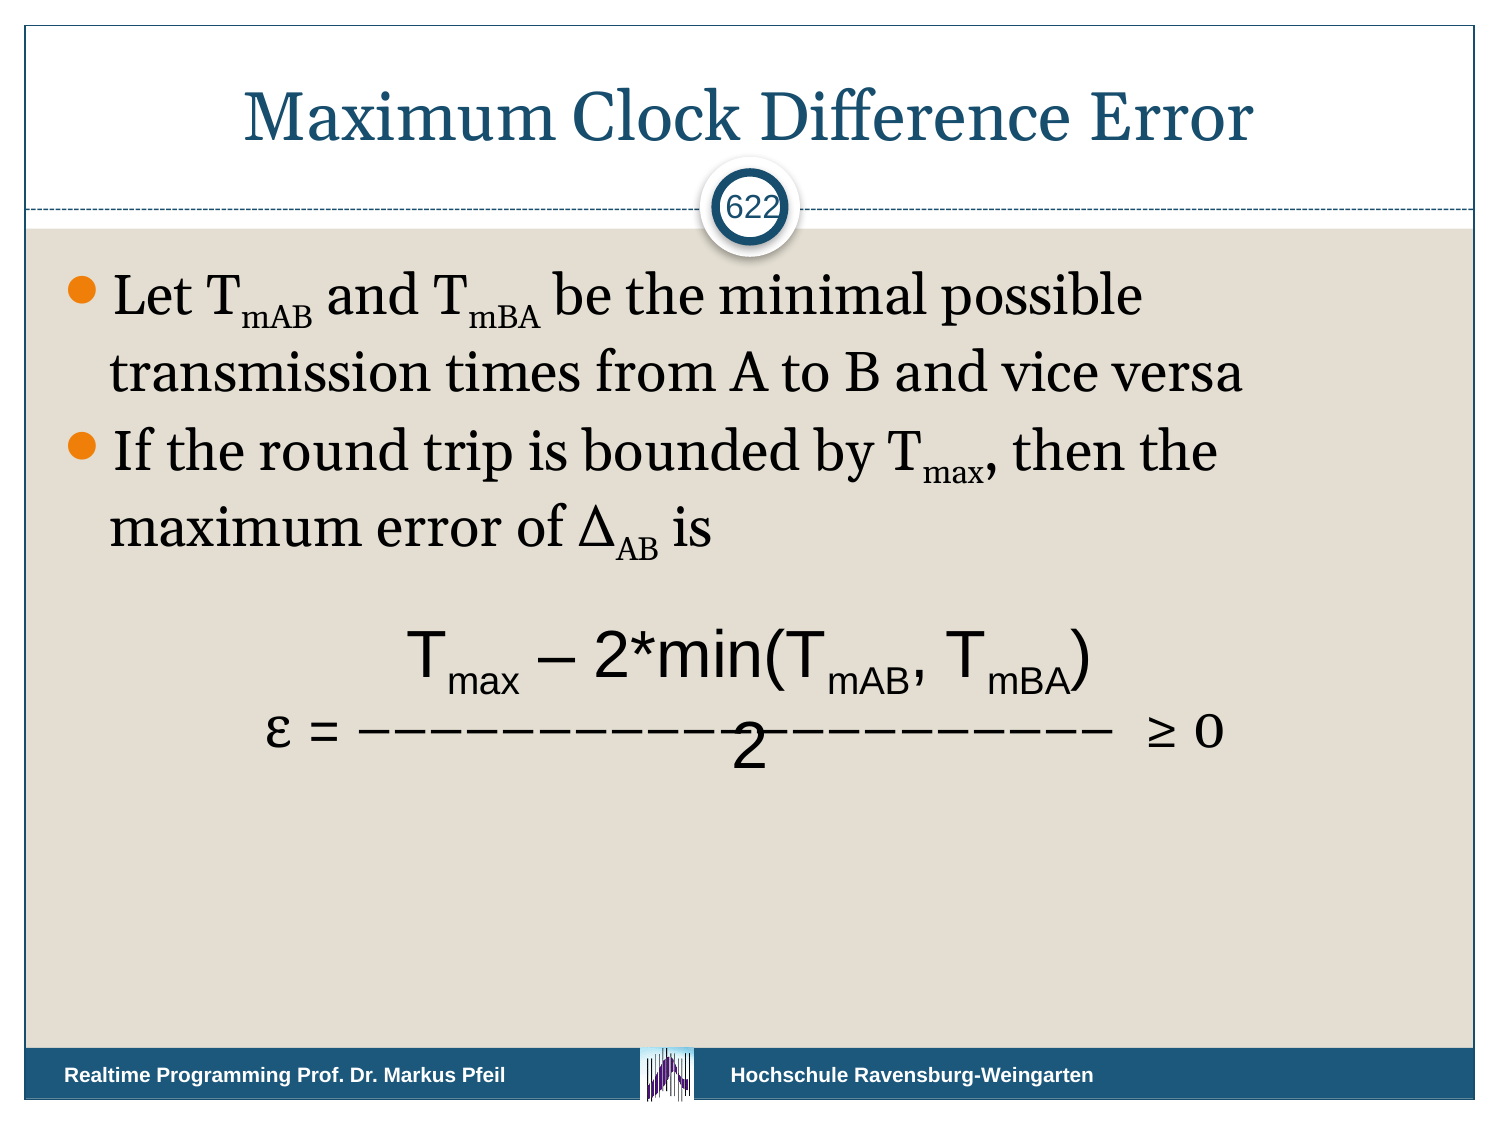

# Maximum Clock Difference Error
622
Let TmAB and TmBA be the minimal possible transmission times from A to B and vice versa
If the round trip is bounded by Tmax, then the maximum error of ΔAB is

ε = –––––––––––––––––––––  ≥ 0
Tmax – 2*min(TmAB, TmBA)
2
Realtime Programming Prof. Dr. Markus Pfeil